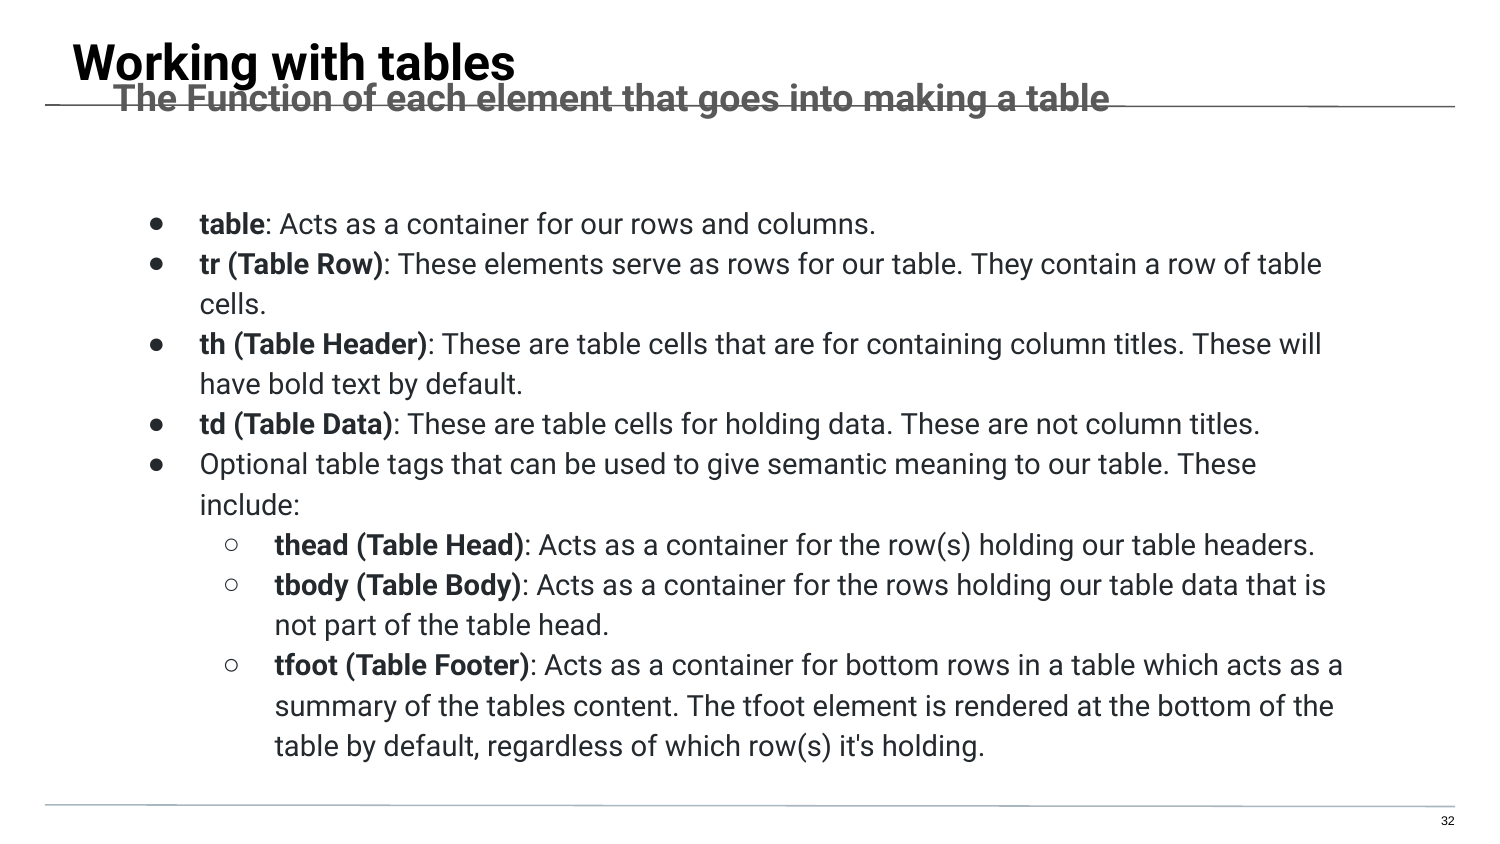

# Working with tables

The Function of each element that goes into making a table
table: Acts as a container for our rows and columns.
tr (Table Row): These elements serve as rows for our table. They contain a row of table cells.
th (Table Header): These are table cells that are for containing column titles. These will have bold text by default.
td (Table Data): These are table cells for holding data. These are not column titles.
Optional table tags that can be used to give semantic meaning to our table. These include:
thead (Table Head): Acts as a container for the row(s) holding our table headers.
tbody (Table Body): Acts as a container for the rows holding our table data that is not part of the table head.
tfoot (Table Footer): Acts as a container for bottom rows in a table which acts as a summary of the tables content. The tfoot element is rendered at the bottom of the table by default, regardless of which row(s) it's holding.

32